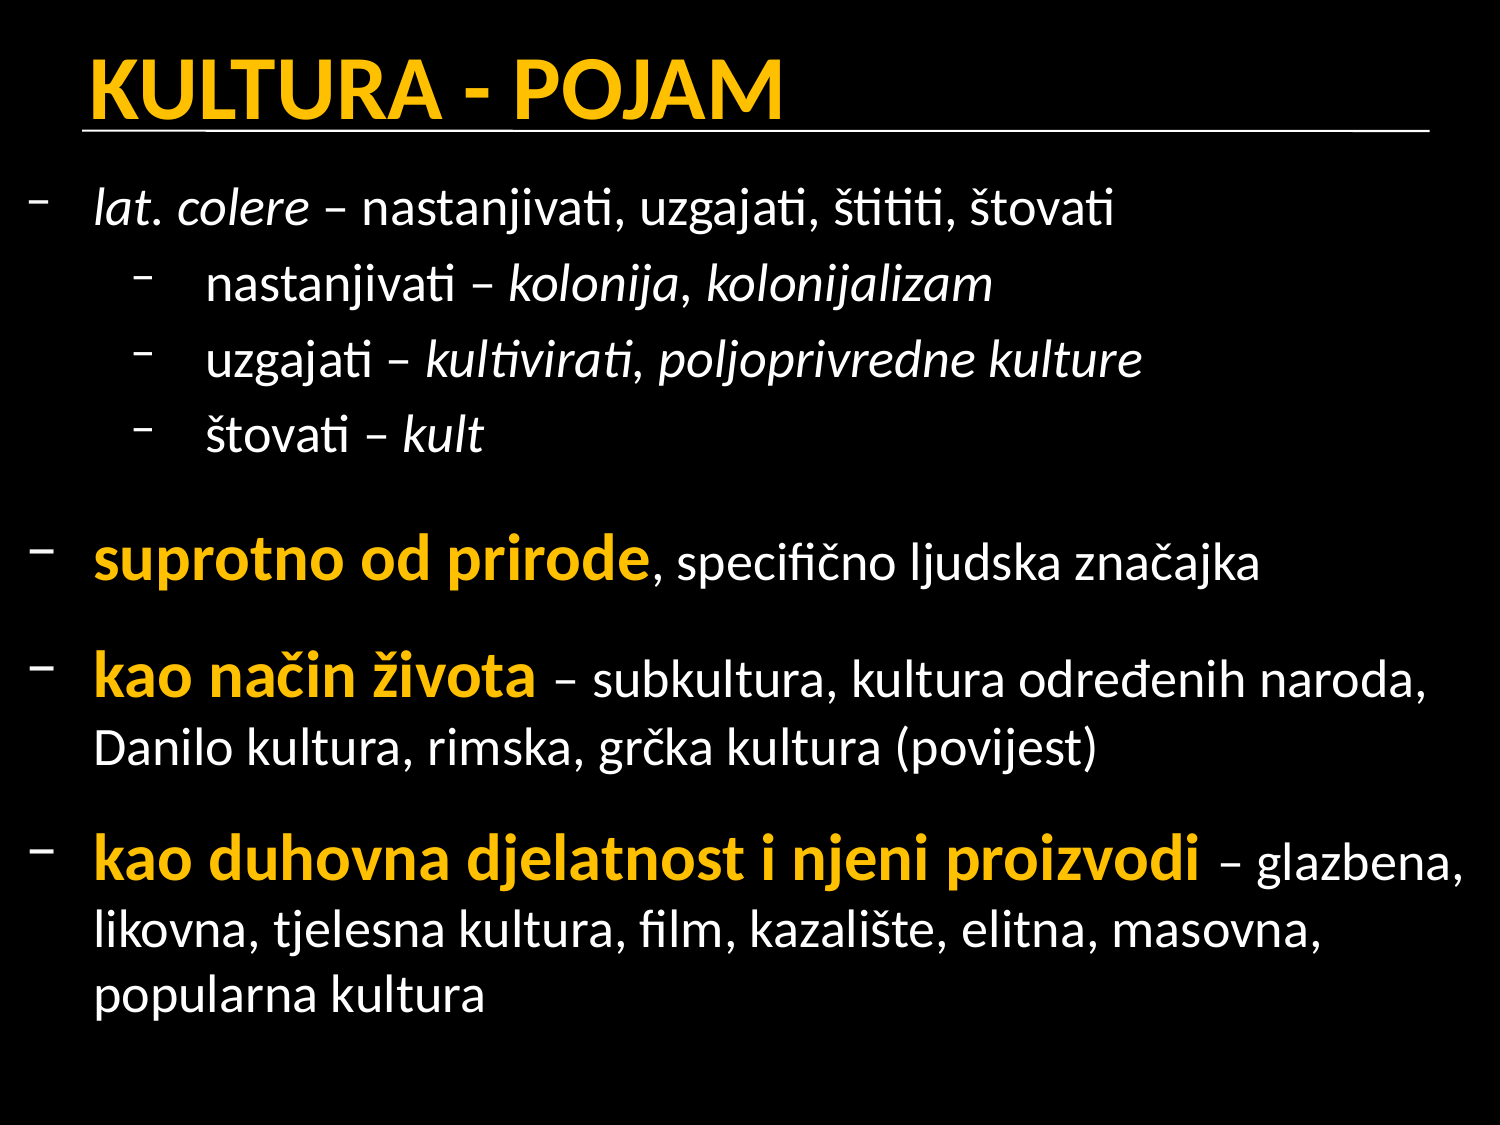

# KULTURA - POJAM
lat. colere – nastanjivati, uzgajati, štititi, štovati
nastanjivati – kolonija, kolonijalizam
uzgajati – kultivirati, poljoprivredne kulture
štovati – kult
suprotno od prirode, specifično ljudska značajka
kao način života – subkultura, kultura određenih naroda, Danilo kultura, rimska, grčka kultura (povijest)
kao duhovna djelatnost i njeni proizvodi – glazbena, likovna, tjelesna kultura, film, kazalište, elitna, masovna, popularna kultura